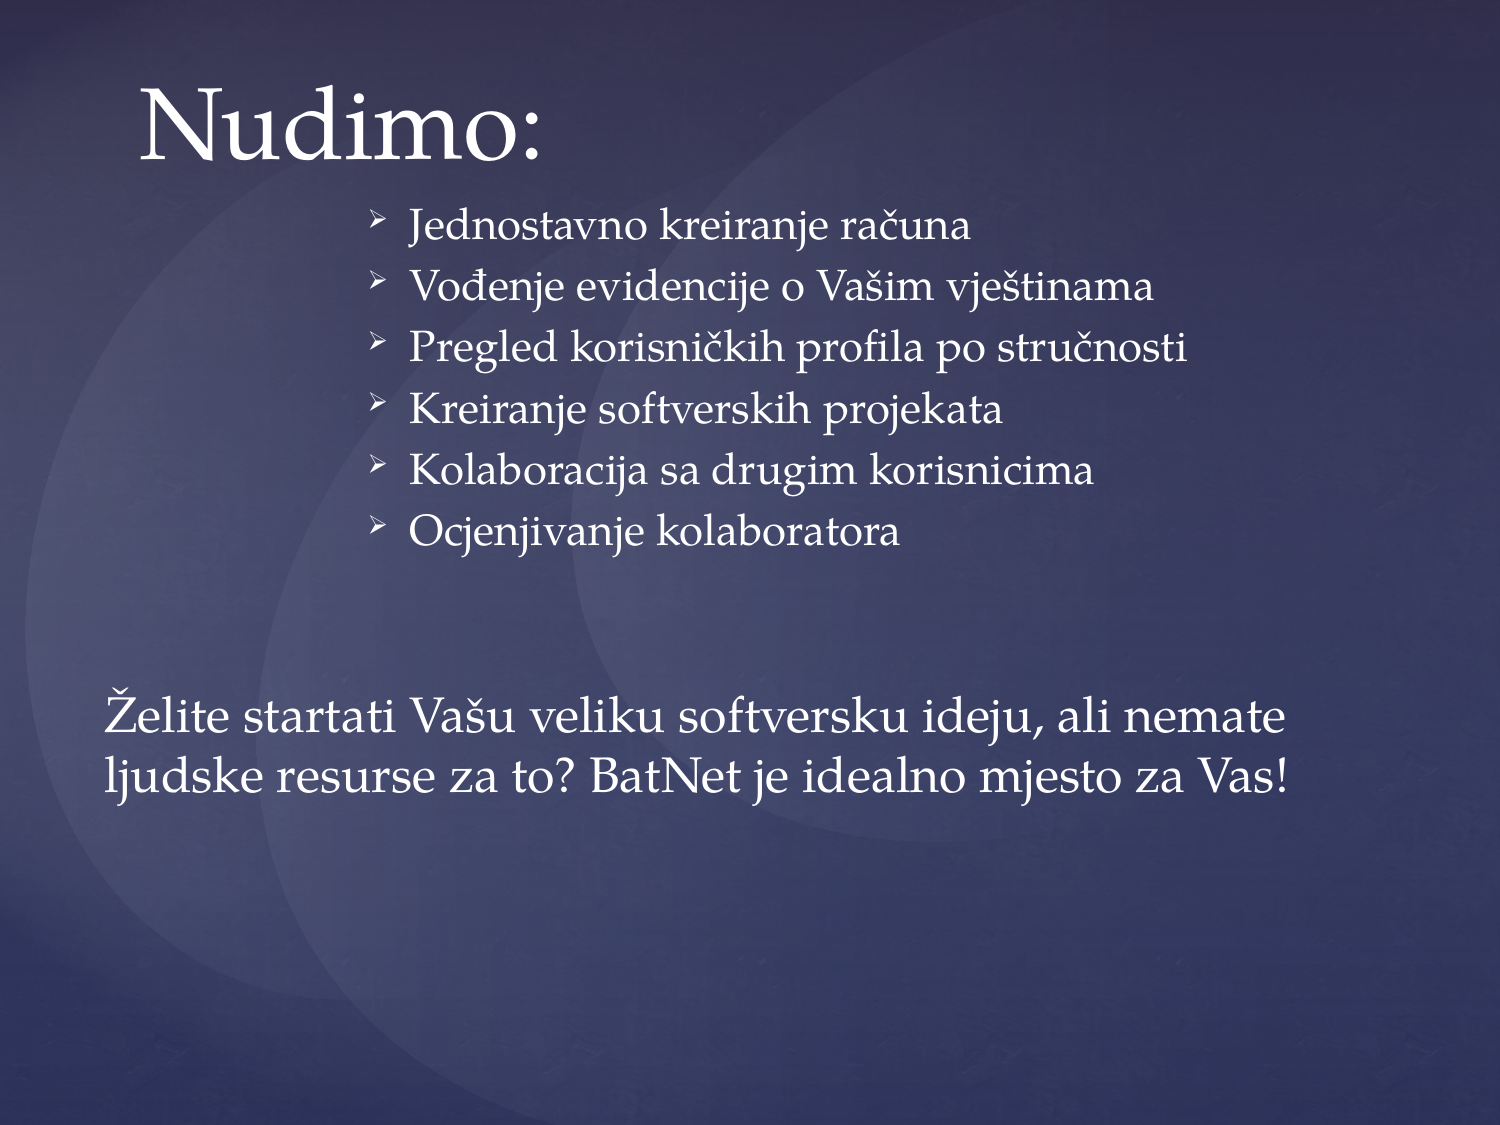

Nudimo:
Jednostavno kreiranje računa
Vođenje evidencije o Vašim vještinama
Pregled korisničkih profila po stručnosti
Kreiranje softverskih projekata
Kolaboracija sa drugim korisnicima
Ocjenjivanje kolaboratora
Želite startati Vašu veliku softversku ideju, ali nemate ljudske resurse za to? BatNet je idealno mjesto za Vas!